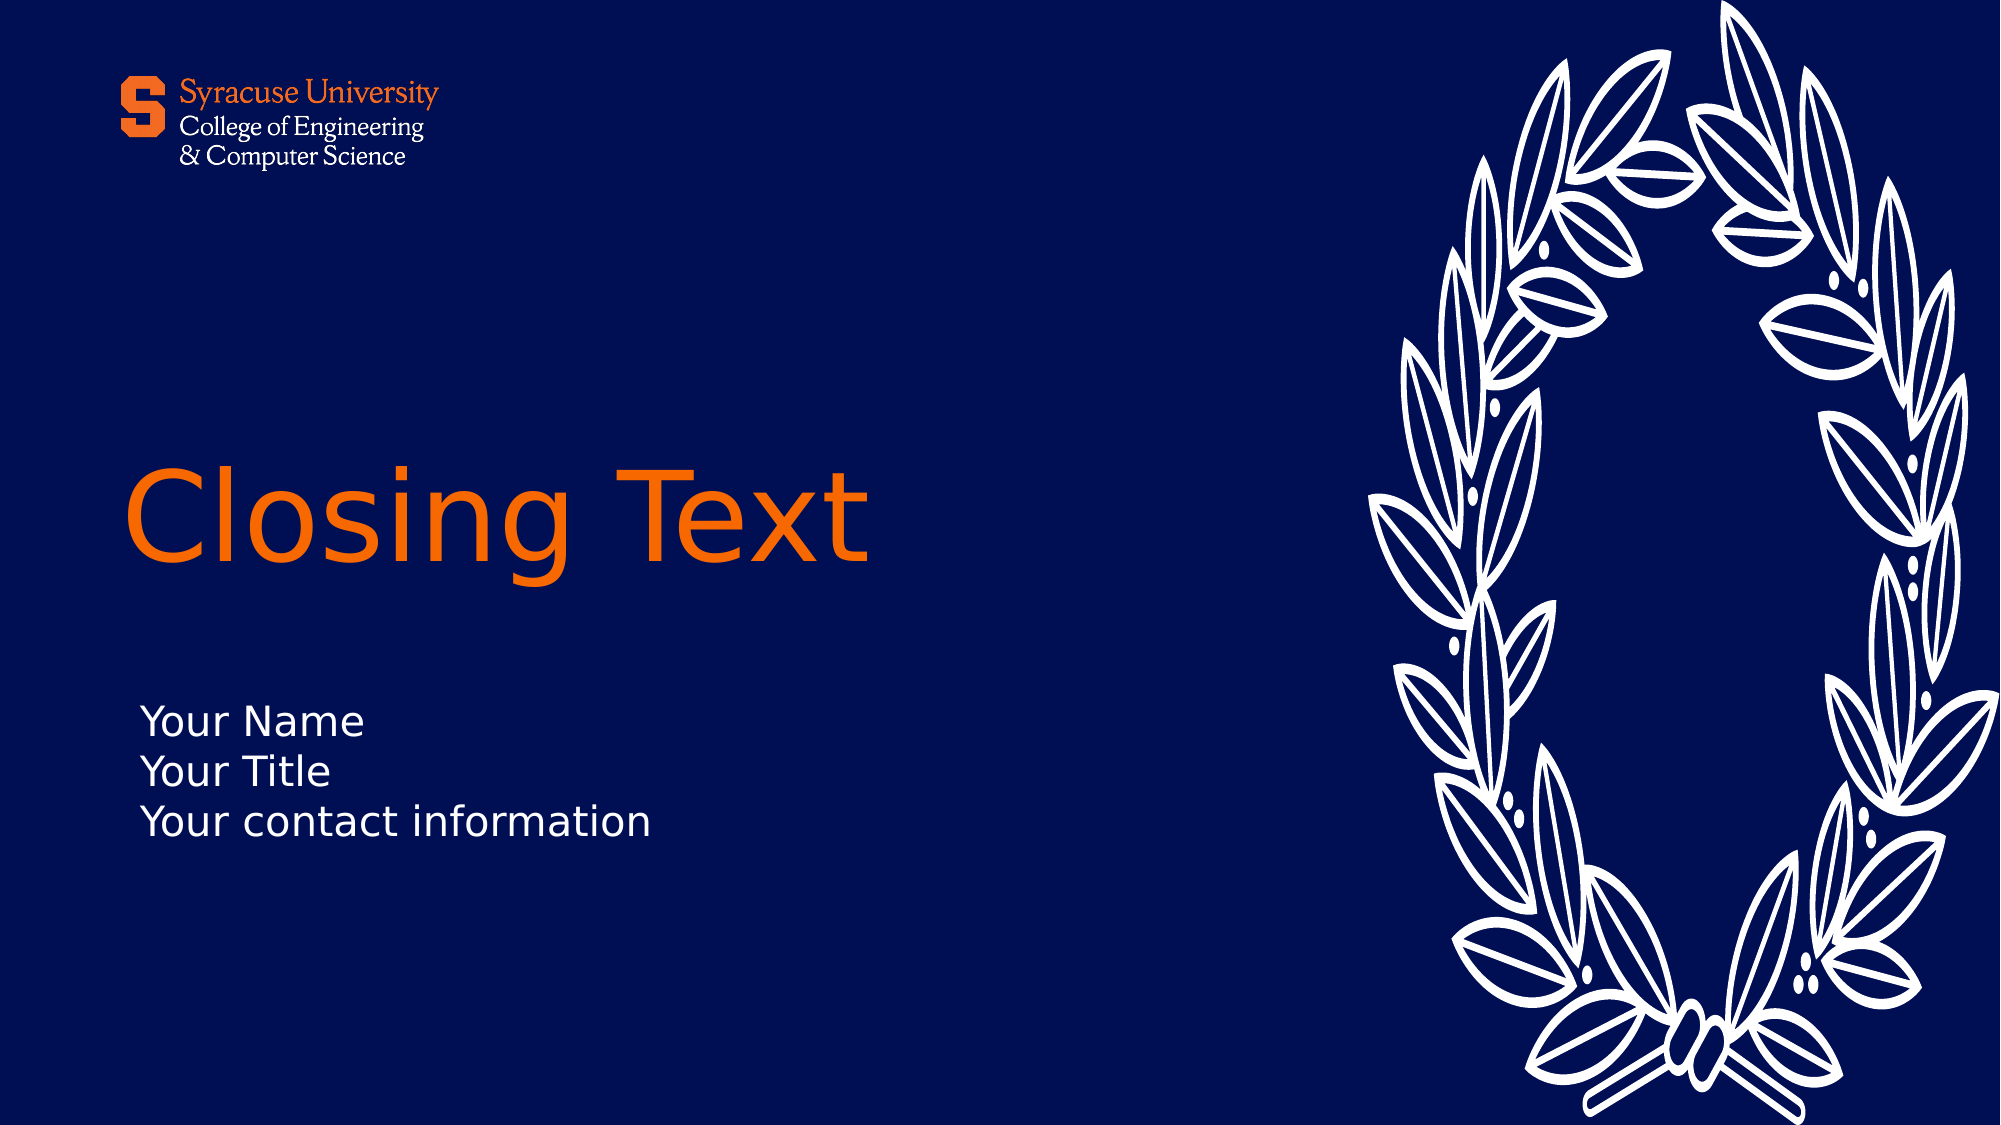

# Closing Text
Your Name
Your Title
Your contact information